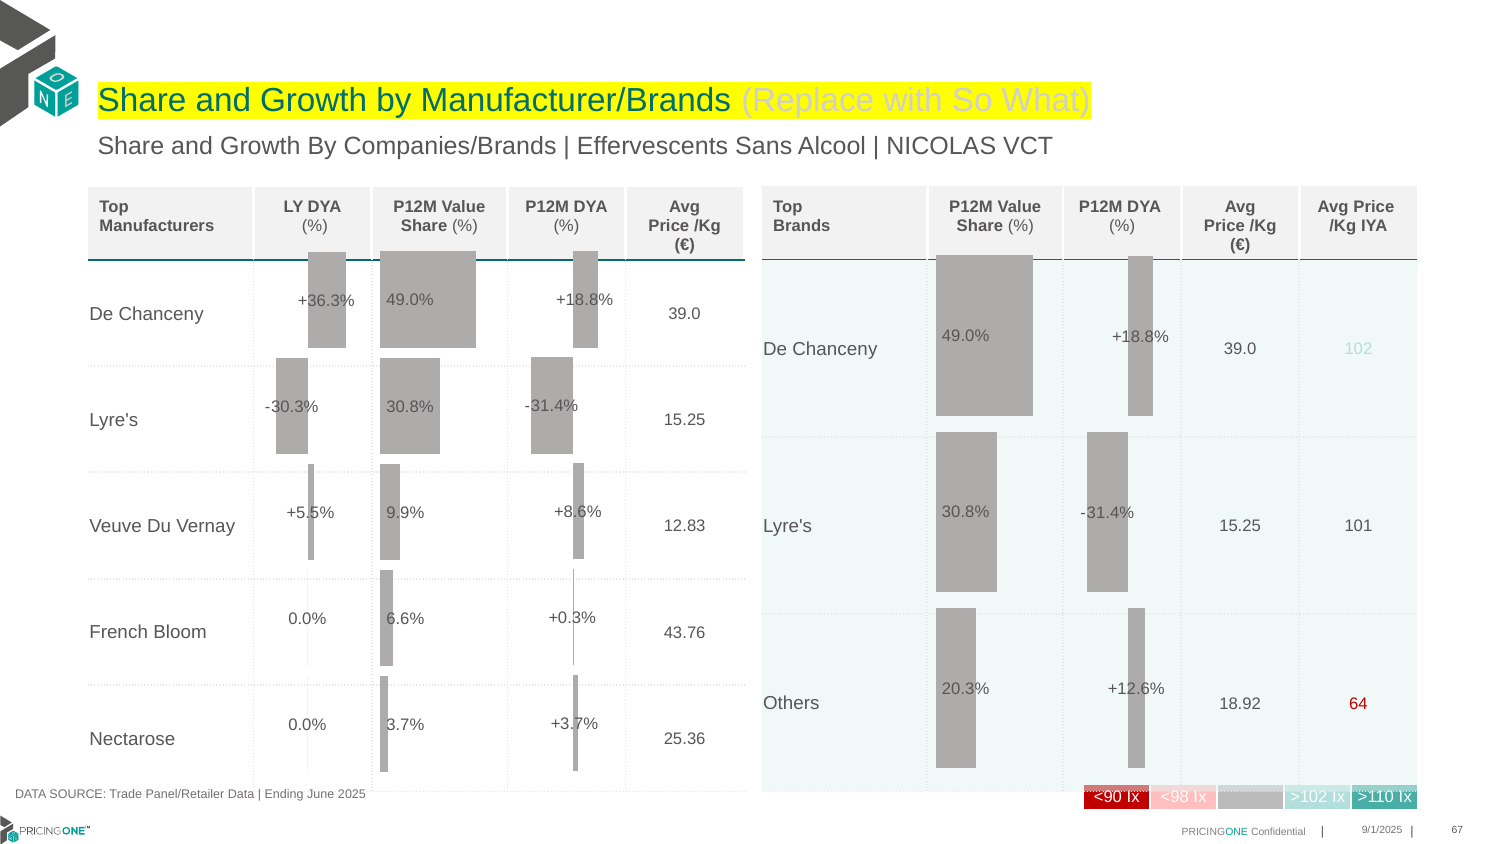

# Share and Growth by Manufacturer/Brands (Replace with So What)

Share and Growth By Companies/Brands | Effervescents Sans Alcool | NICOLAS VCT
| Top Brands | P12M Value Share (%) | P12M DYA (%) | Avg Price /Kg (€) | Avg Price /Kg IYA |
| --- | --- | --- | --- | --- |
| De Chanceny |  |  | 39.0 | 102 |
| Lyre's |  |  | 15.25 | 101 |
| Others |  |  | 18.92 | 64 |
| Top Manufacturers | LY DYA (%) | P12M Value Share (%) | P12M DYA (%) | Avg Price /Kg (€) |
| --- | --- | --- | --- | --- |
| De Chanceny |  |  |  | 39.0 |
| Lyre's |  |  |  | 15.25 |
| Veuve Du Vernay |  |  |  | 12.83 |
| French Bloom |  |  |  | 43.76 |
| Nectarose |  |  |  | 25.36 |

### Chart

| Category | Share DYA P12M |
|---|---|
|  | 0.18773602608061957 |

### Chart

| Category | Value Share P12M |
|---|---|
|  | 0.4896924083769634 |

### Chart

| Category | Share DYA LY |
|---|---|
|  | 0.3626110852061127 |

### Chart

| Category | Value Share |
|---|---|
|  | 0.4896924083769634 |

### Chart

| Category | Share DYA |
|---|---|
|  | 0.18773602608061957 |
DATA SOURCE: Trade Panel/Retailer Data | Ending June 2025
| <90 Ix | <98 Ix |  | >102 Ix | >110 Ix |
| --- | --- | --- | --- | --- |

9/1/2025
67